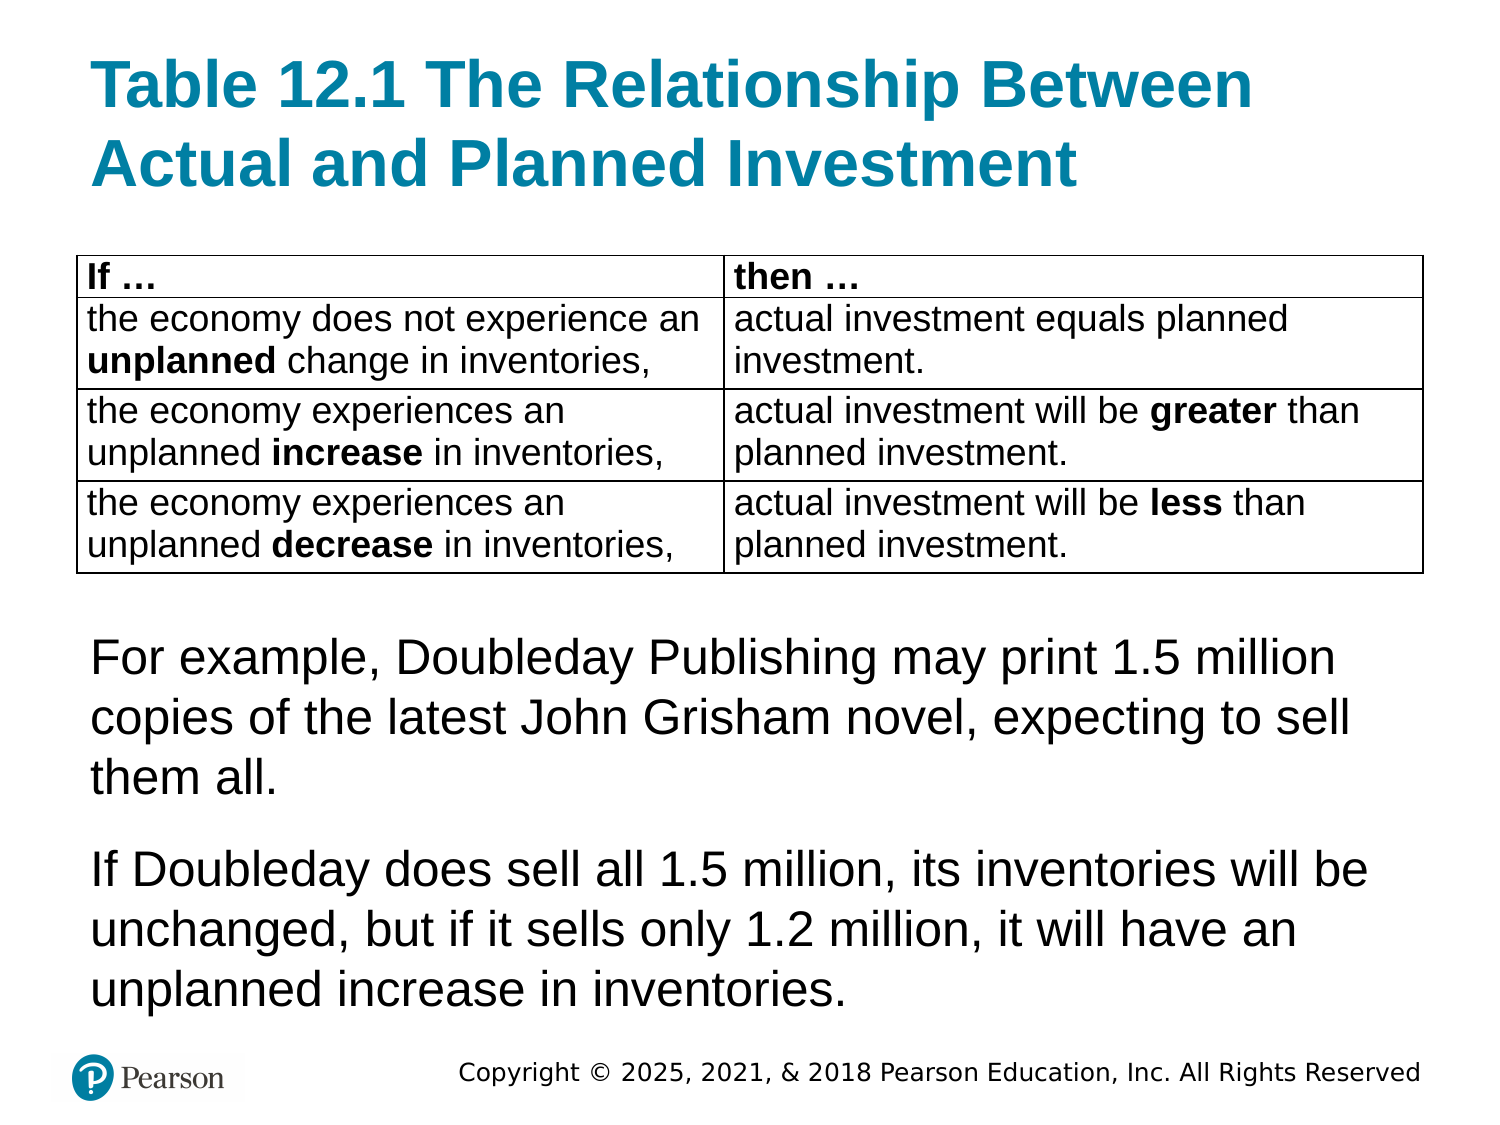

# Table 12.1 The Relationship Between Actual and Planned Investment
| If … | then … |
| --- | --- |
| the economy does not experience an unplanned change in inventories, | actual investment equals planned investment. |
| the economy experiences an unplanned increase in inventories, | actual investment will be greater than planned investment. |
| the economy experiences an unplanned decrease in inventories, | actual investment will be less than planned investment. |
For example, Doubleday Publishing may print 1.5 million copies of the latest John Grisham novel, expecting to sell them all.
If Doubleday does sell all 1.5 million, its inventories will be unchanged, but if it sells only 1.2 million, it will have an unplanned increase in inventories.